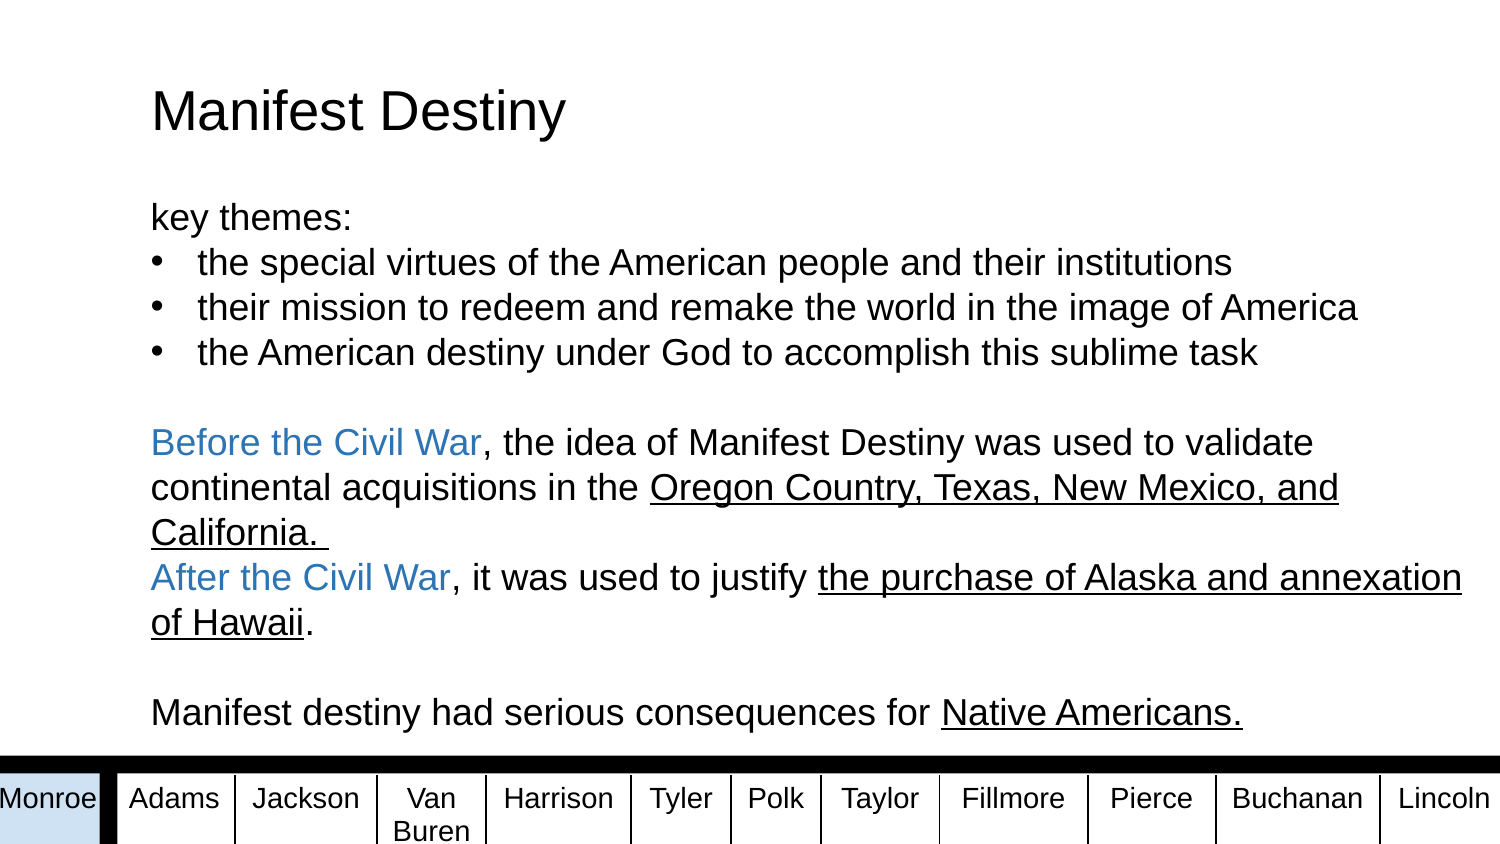

# Manifest Destiny
key themes:
the special virtues of the American people and their institutions
their mission to redeem and remake the world in the image of America
the American destiny under God to accomplish this sublime task

Before the Civil War, the idea of Manifest Destiny was used to validate continental acquisitions in the Oregon Country, Texas, New Mexico, and California.
After the Civil War, it was used to justify the purchase of Alaska and annexation of Hawaii.

Manifest destiny had serious consequences for Native Americans.
| Monroe | Adams | Jackson | Van Buren | Harrison | Tyler | Polk | Taylor | Fillmore | Pierce | Buchanan | Lincoln |
| --- | --- | --- | --- | --- | --- | --- | --- | --- | --- | --- | --- |